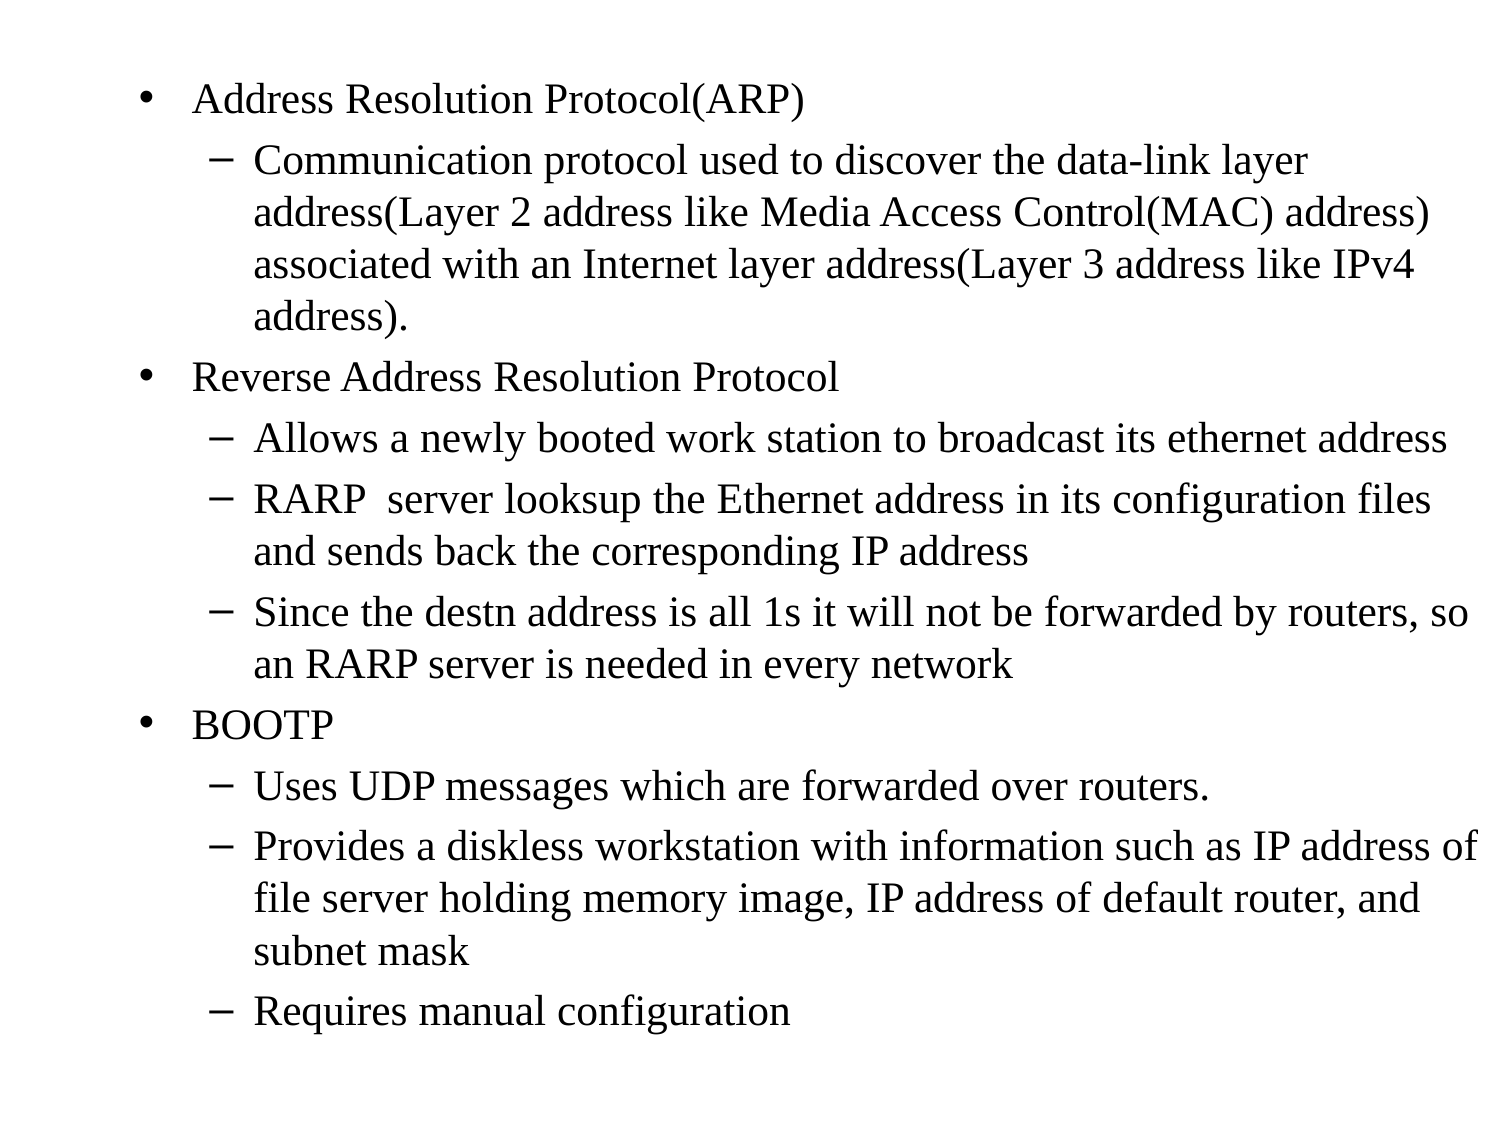

Address Resolution Protocol(ARP)
Communication protocol used to discover the data-link layer address(Layer 2 address like Media Access Control(MAC) address) associated with an Internet layer address(Layer 3 address like IPv4 address).
Reverse Address Resolution Protocol
Allows a newly booted work station to broadcast its ethernet address
RARP  server looksup the Ethernet address in its configuration files and sends back the corresponding IP address
Since the destn address is all 1s it will not be forwarded by routers, so an RARP server is needed in every network
BOOTP
Uses UDP messages which are forwarded over routers.
Provides a diskless workstation with information such as IP address of file server holding memory image, IP address of default router, and subnet mask
Requires manual configuration